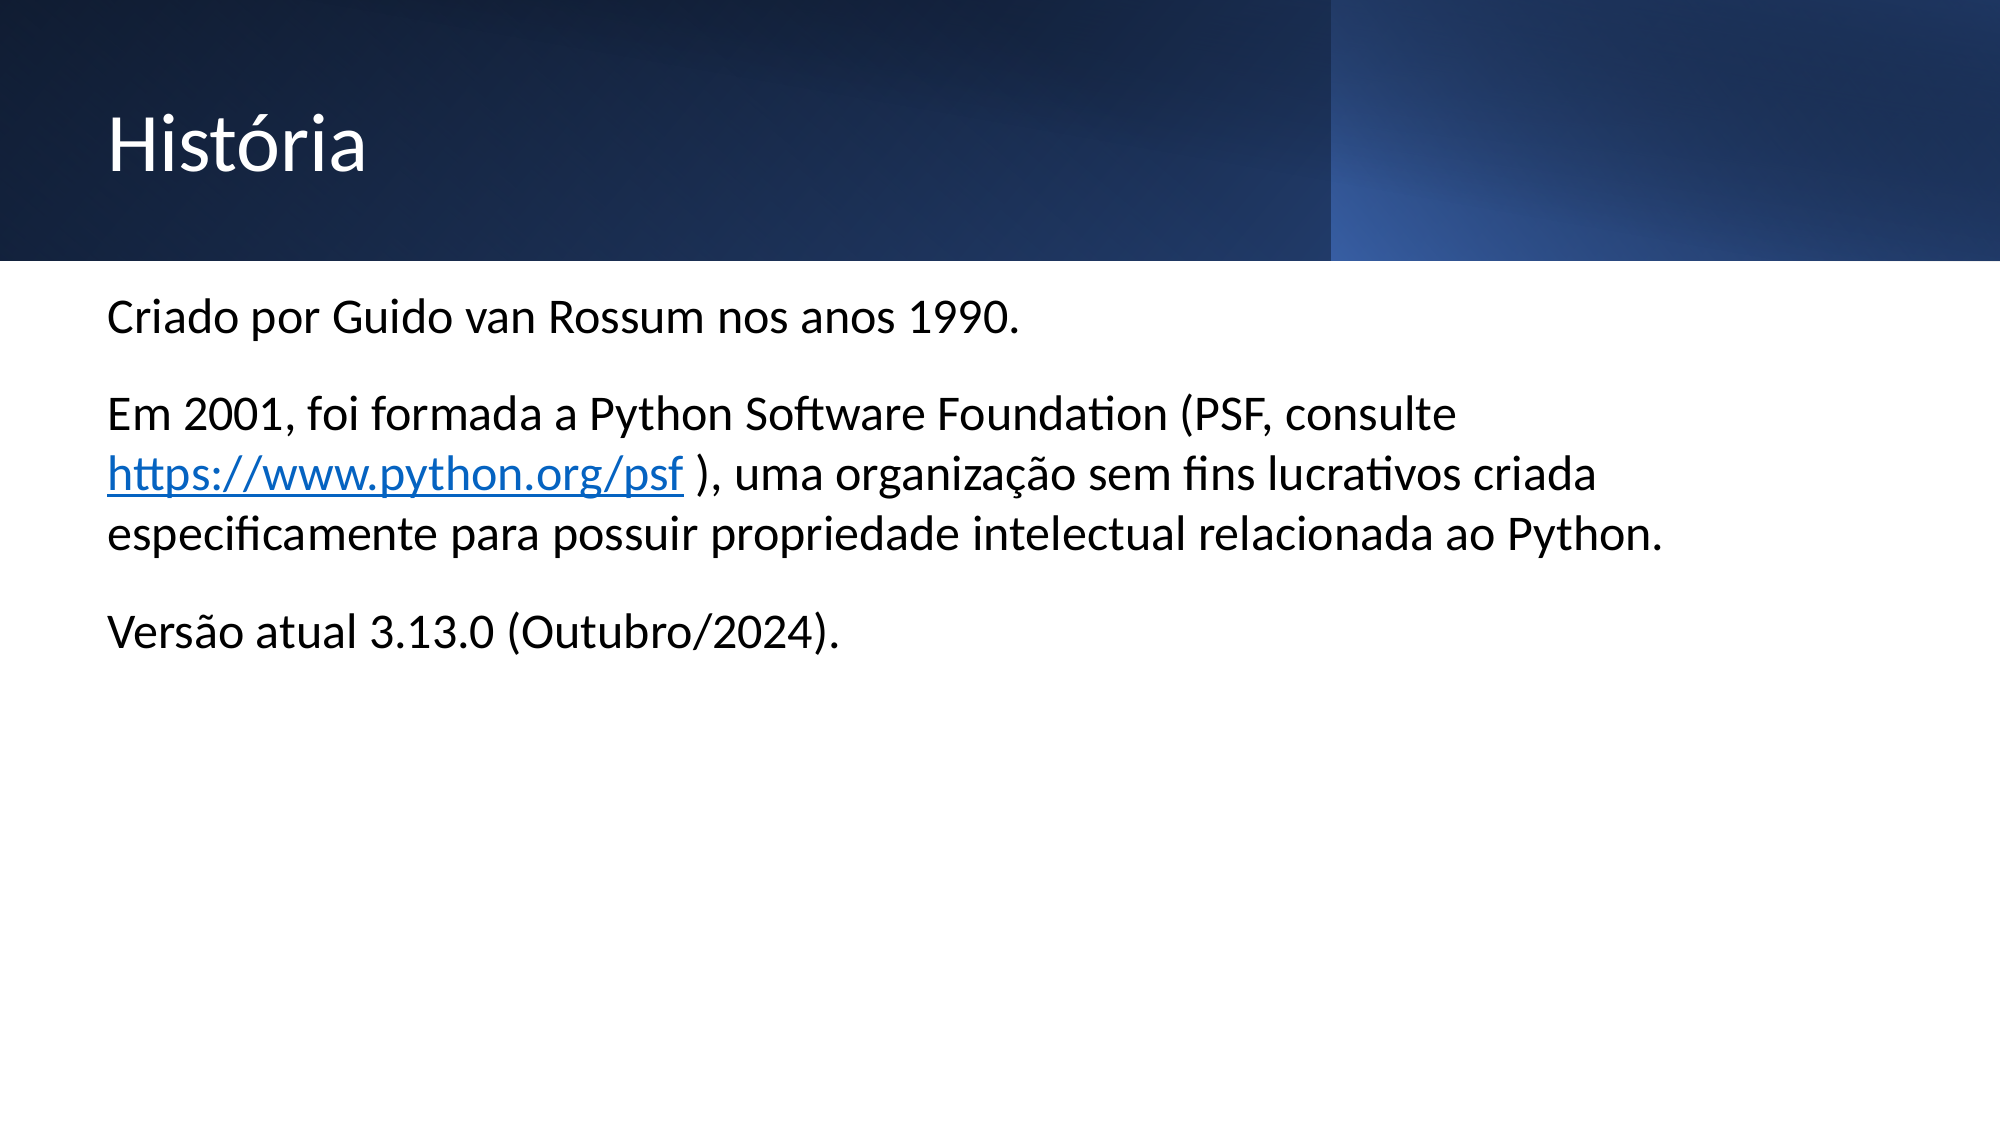

# História
Criado por Guido van Rossum nos anos 1990.
Em 2001, foi formada a Python Software Foundation (PSF, consulte https://www.python.org/psf ), uma organização sem fins lucrativos criada especificamente para possuir propriedade intelectual relacionada ao Python.
Versão atual 3.13.0 (Outubro/2024).